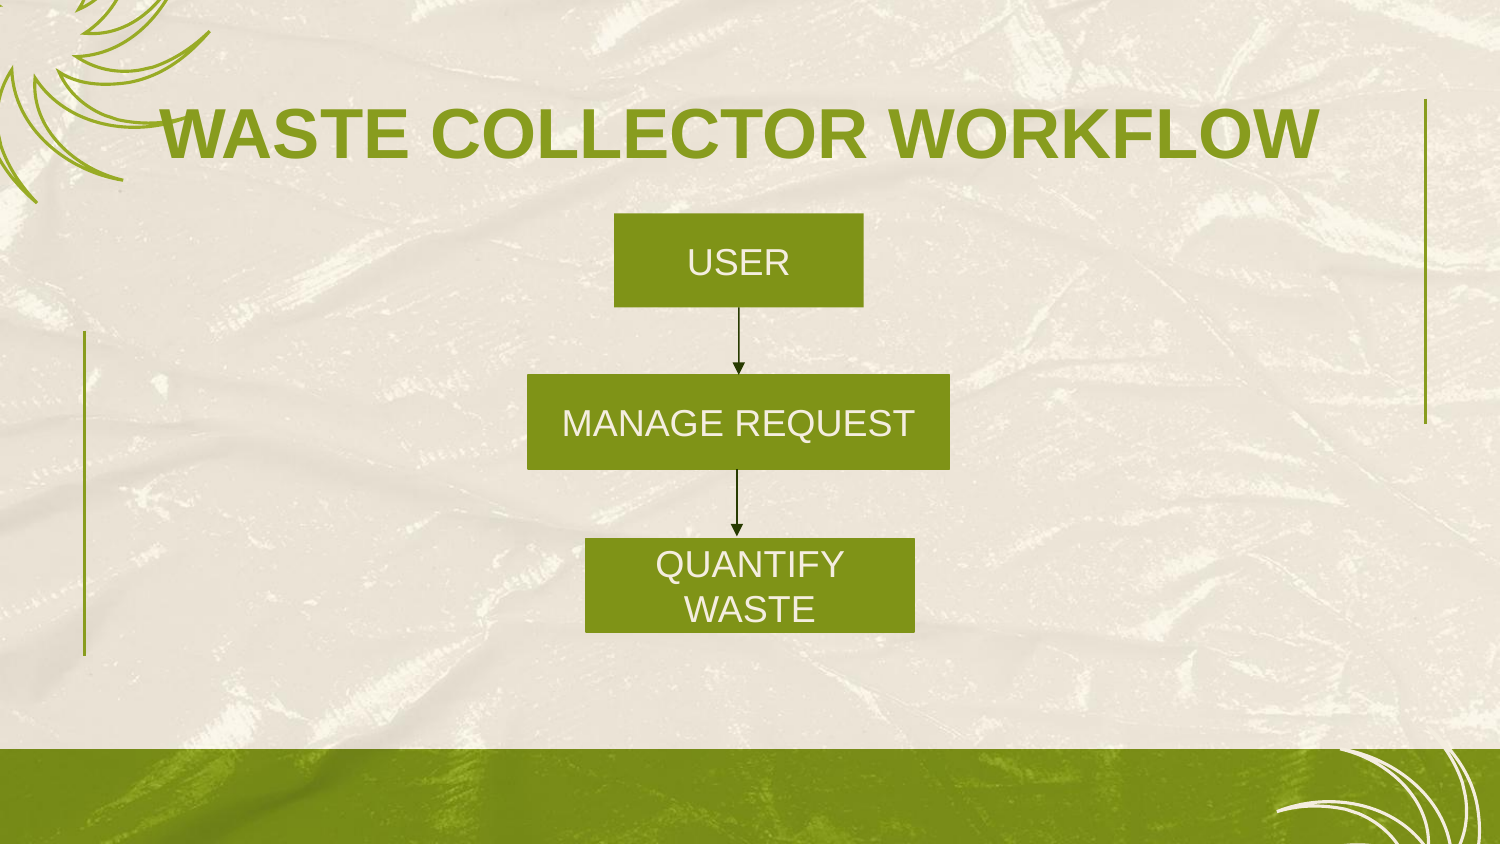

# WASTE COLLECTOR WORKFLOW
USER
MANAGE REQUEST
QUANTIFY WASTE